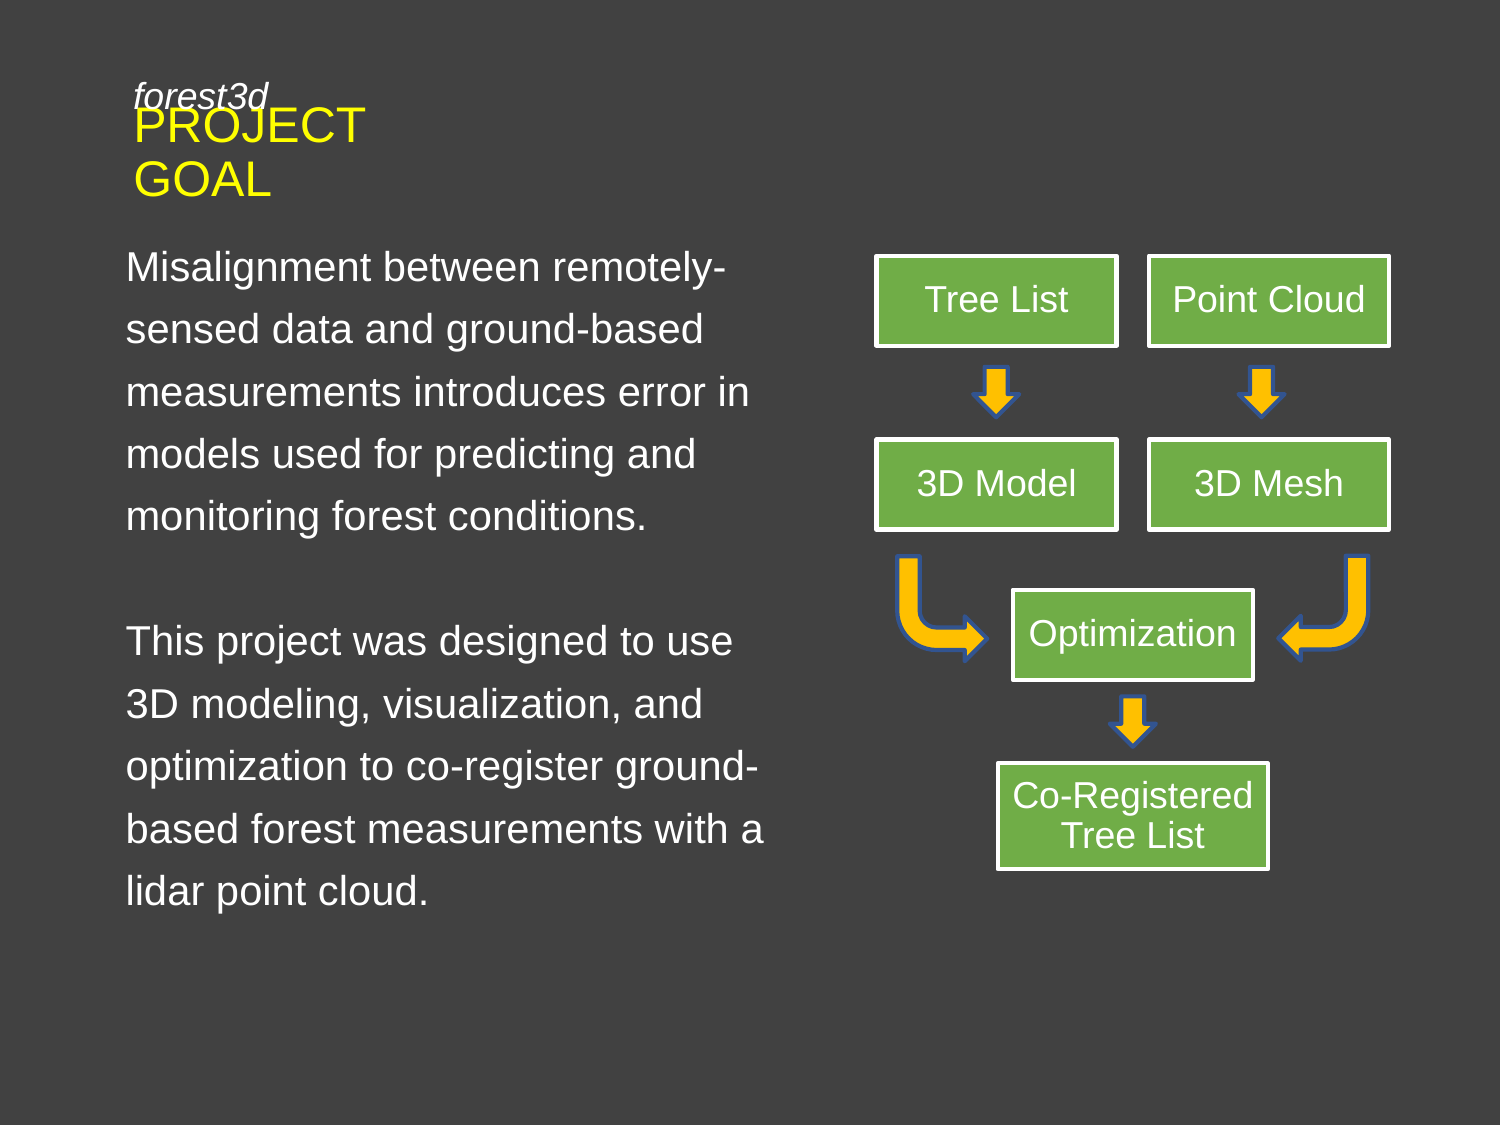

forest3d
# PROJECT GOAL
Misalignment between remotely-sensed data and ground-based measurements introduces error in models used for predicting and monitoring forest conditions.

This project was designed to use 3D modeling, visualization, and optimization to co-register ground-based forest measurements with a lidar point cloud.
Point Cloud
Tree List

3D Model
3D Mesh

Optimization

Co-Registered Tree List